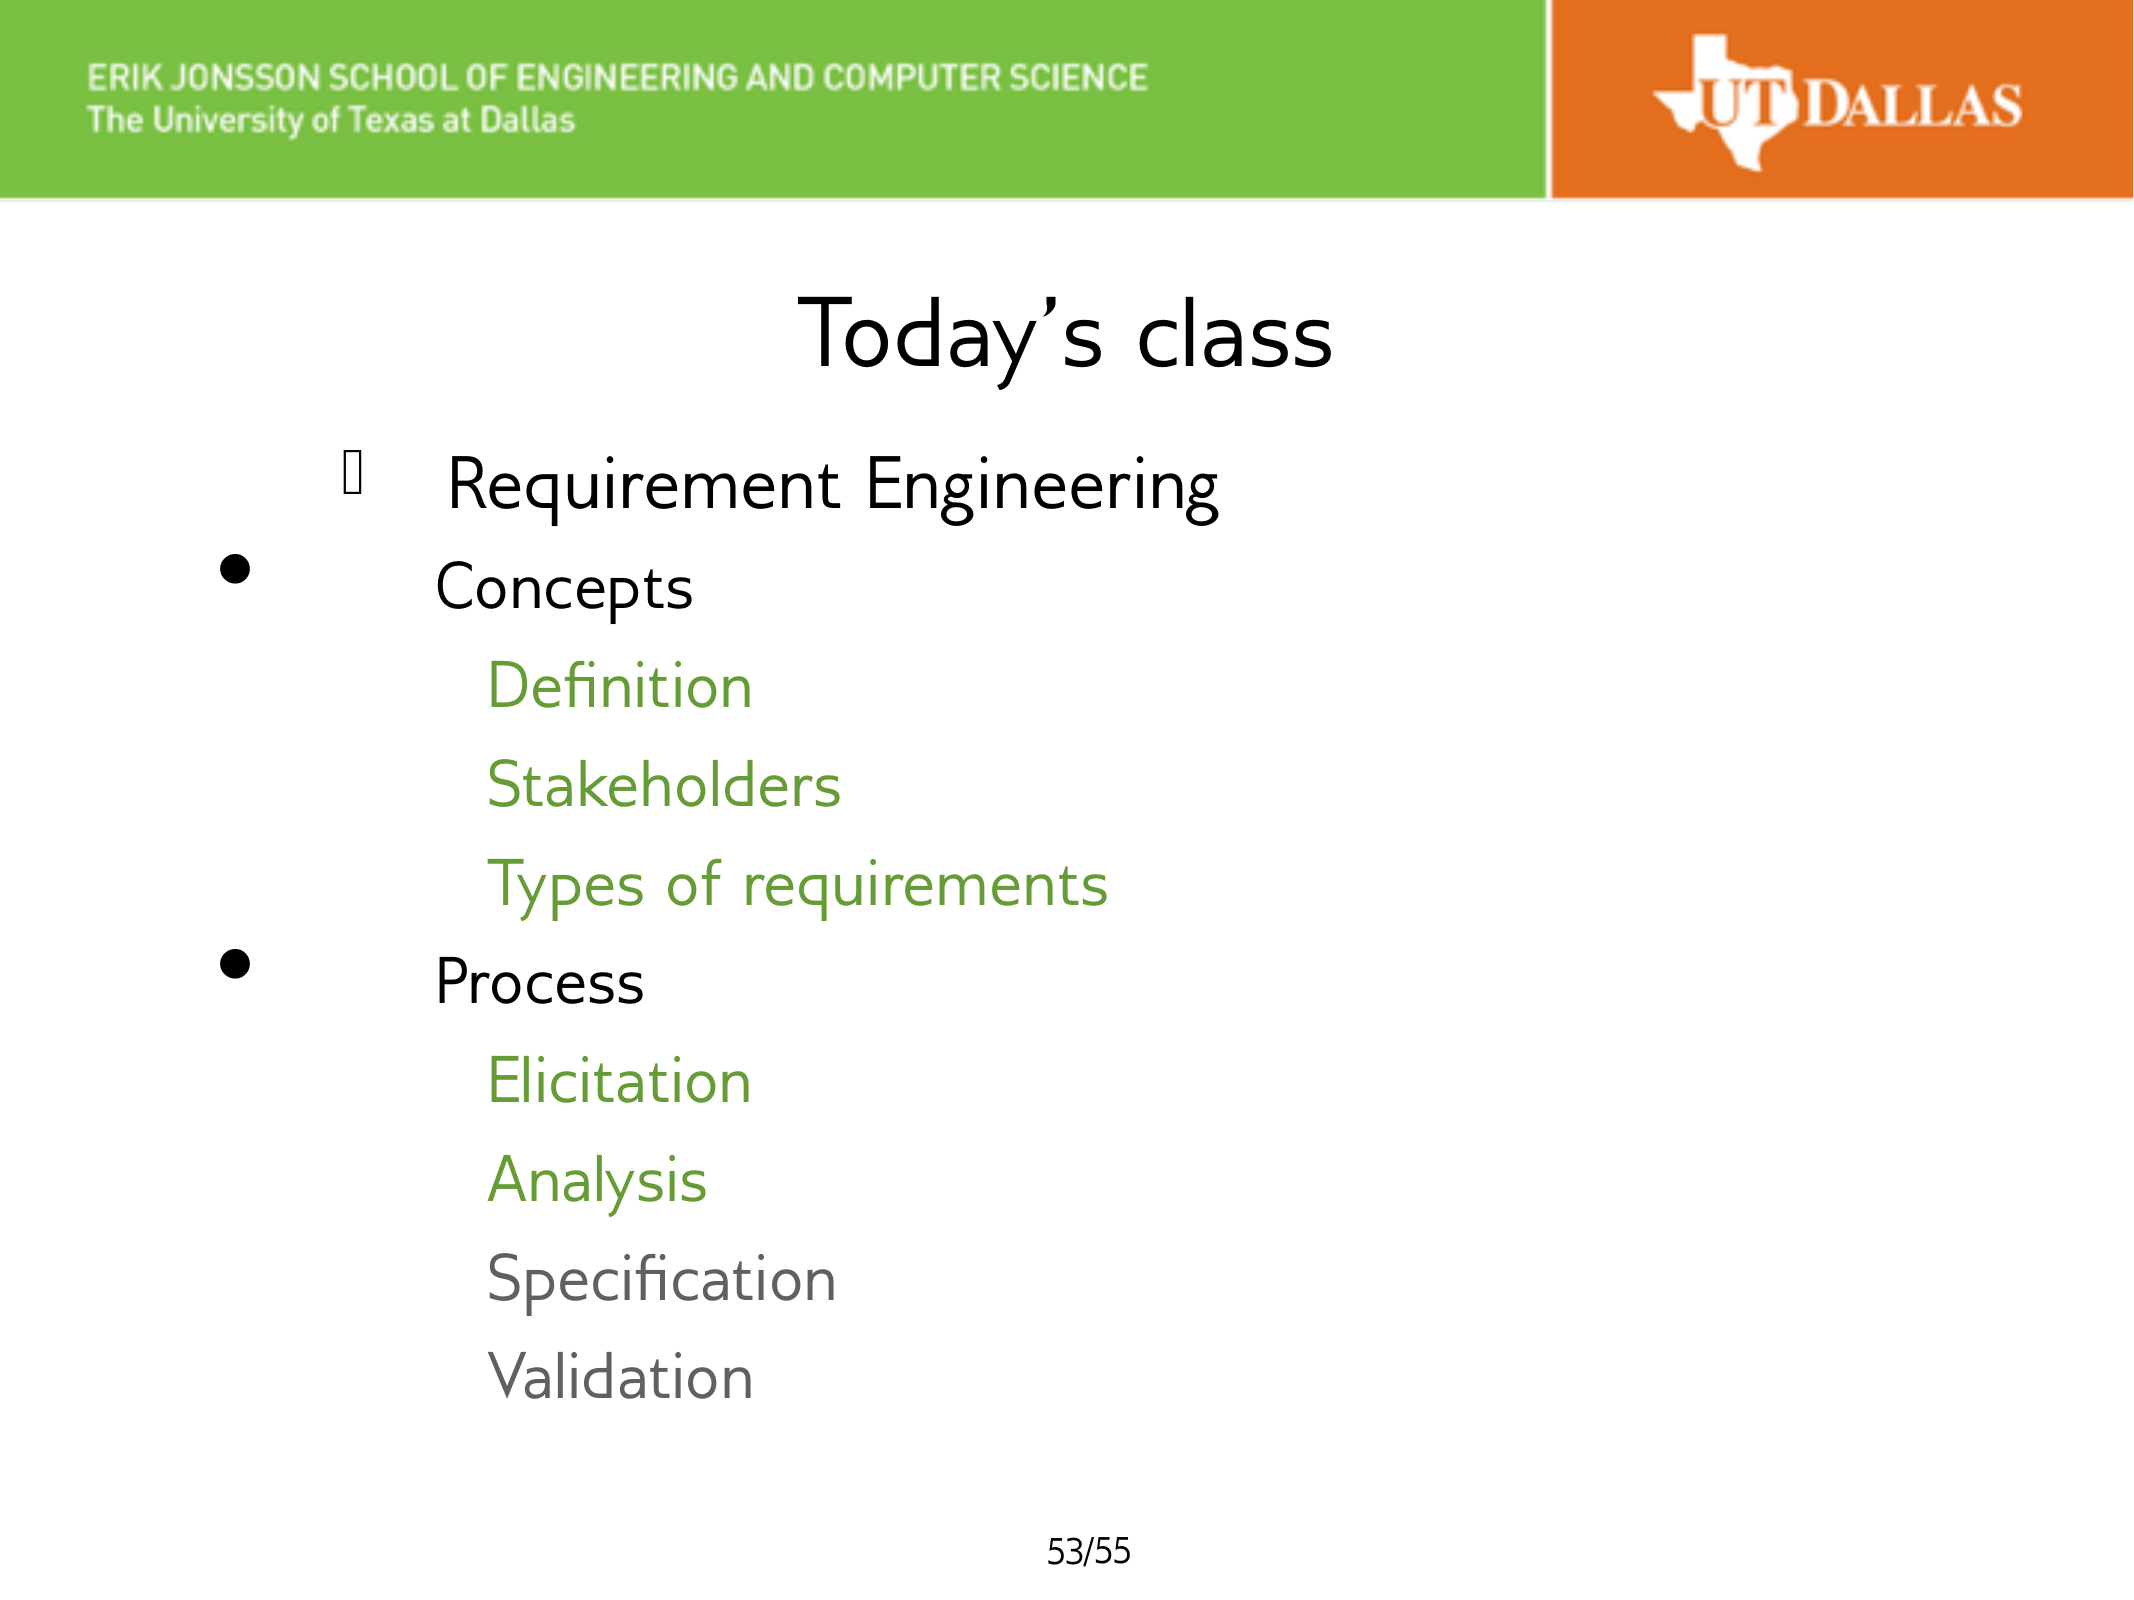

# Today’s class
Requirement Engineering
Concepts
Definition
Stakeholders
Types of requirements
Process
Elicitation
Analysis
Specification
Validation
53